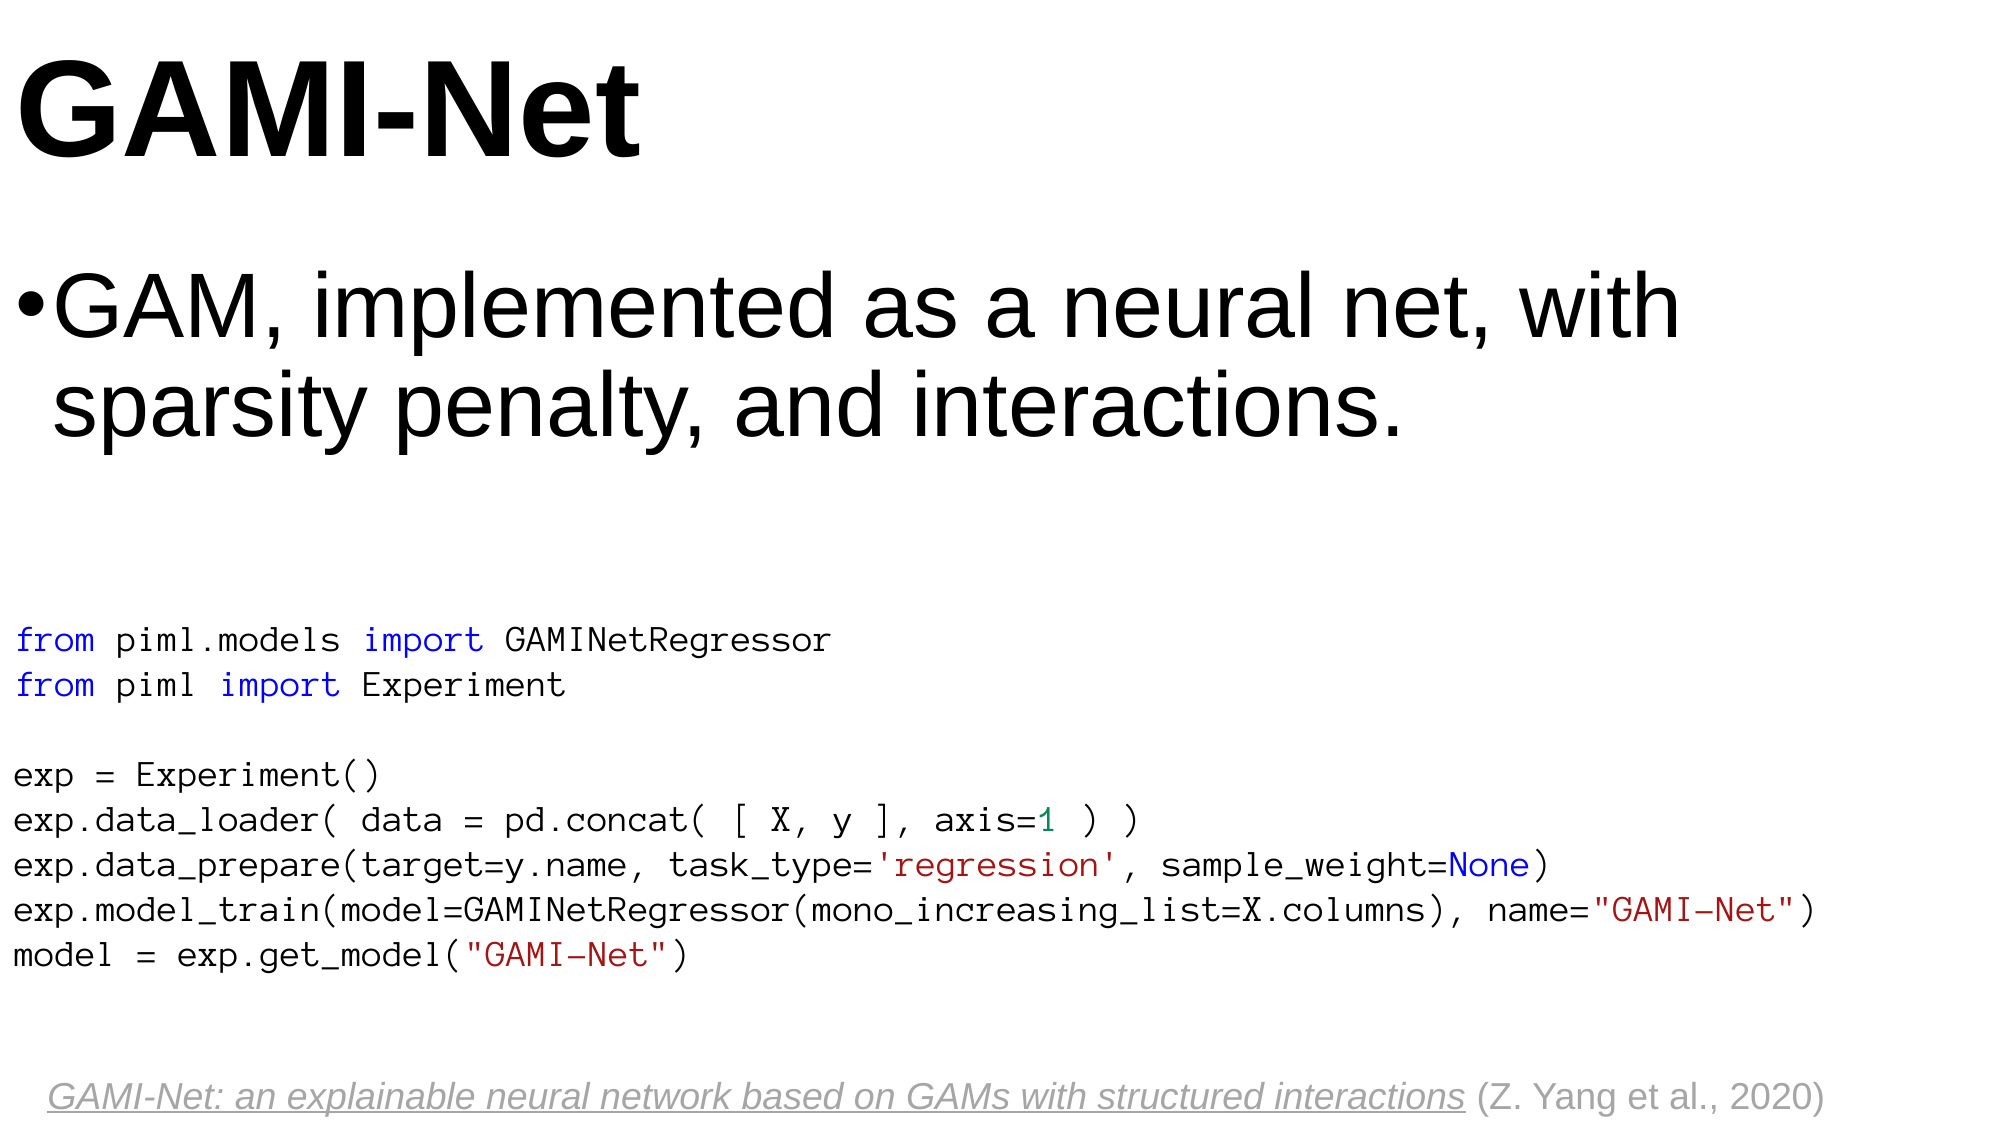

# GAMI-Net
GAM, implemented as a neural net, with sparsity penalty, and interactions.
from piml.models import GAMINetRegressor
from piml import Experiment
exp = Experiment()
exp.data_loader( data = pd.concat( [ X, y ], axis=1 ) )
exp.data_prepare(target=y.name, task_type='regression', sample_weight=None)
exp.model_train(model=GAMINetRegressor(mono_increasing_list=X.columns), name="GAMI-Net")
model = exp.get_model("GAMI-Net")
GAMI-Net: an explainable neural network based on GAMs with structured interactions (Z. Yang et al., 2020)